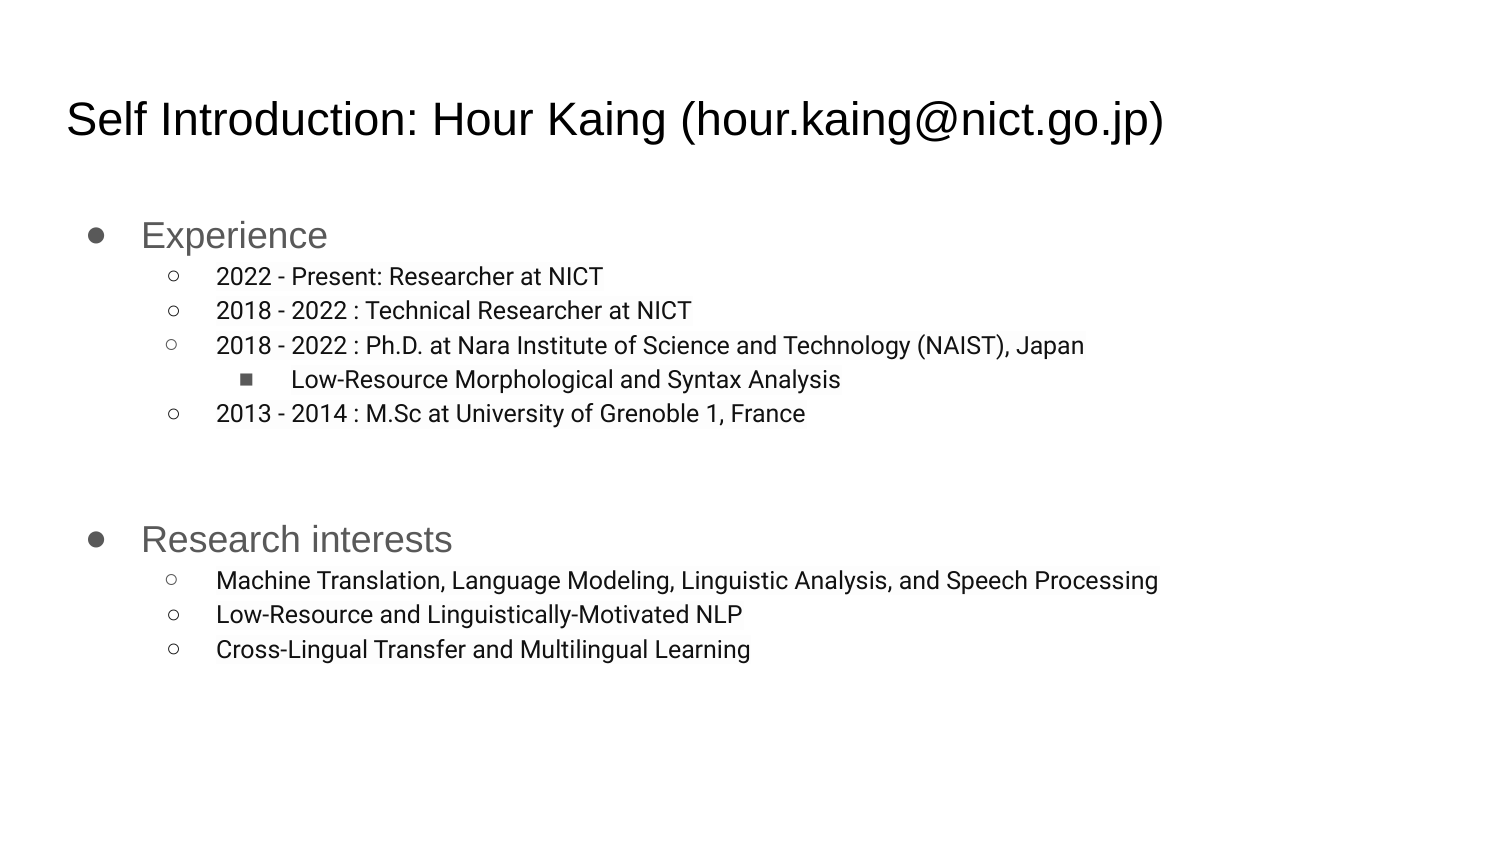

# Self Introduction: Hour Kaing (hour.kaing@nict.go.jp)
Experience
2022 - Present: Researcher at NICT
2018 - 2022 : Technical Researcher at NICT
2018 - 2022 : Ph.D. at Nara Institute of Science and Technology (NAIST), Japan
Low-Resource Morphological and Syntax Analysis
2013 - 2014 : M.Sc at University of Grenoble 1, France

Research interests
Machine Translation, Language Modeling, Linguistic Analysis, and Speech Processing
Low-Resource and Linguistically-Motivated NLP
Cross-Lingual Transfer and Multilingual Learning